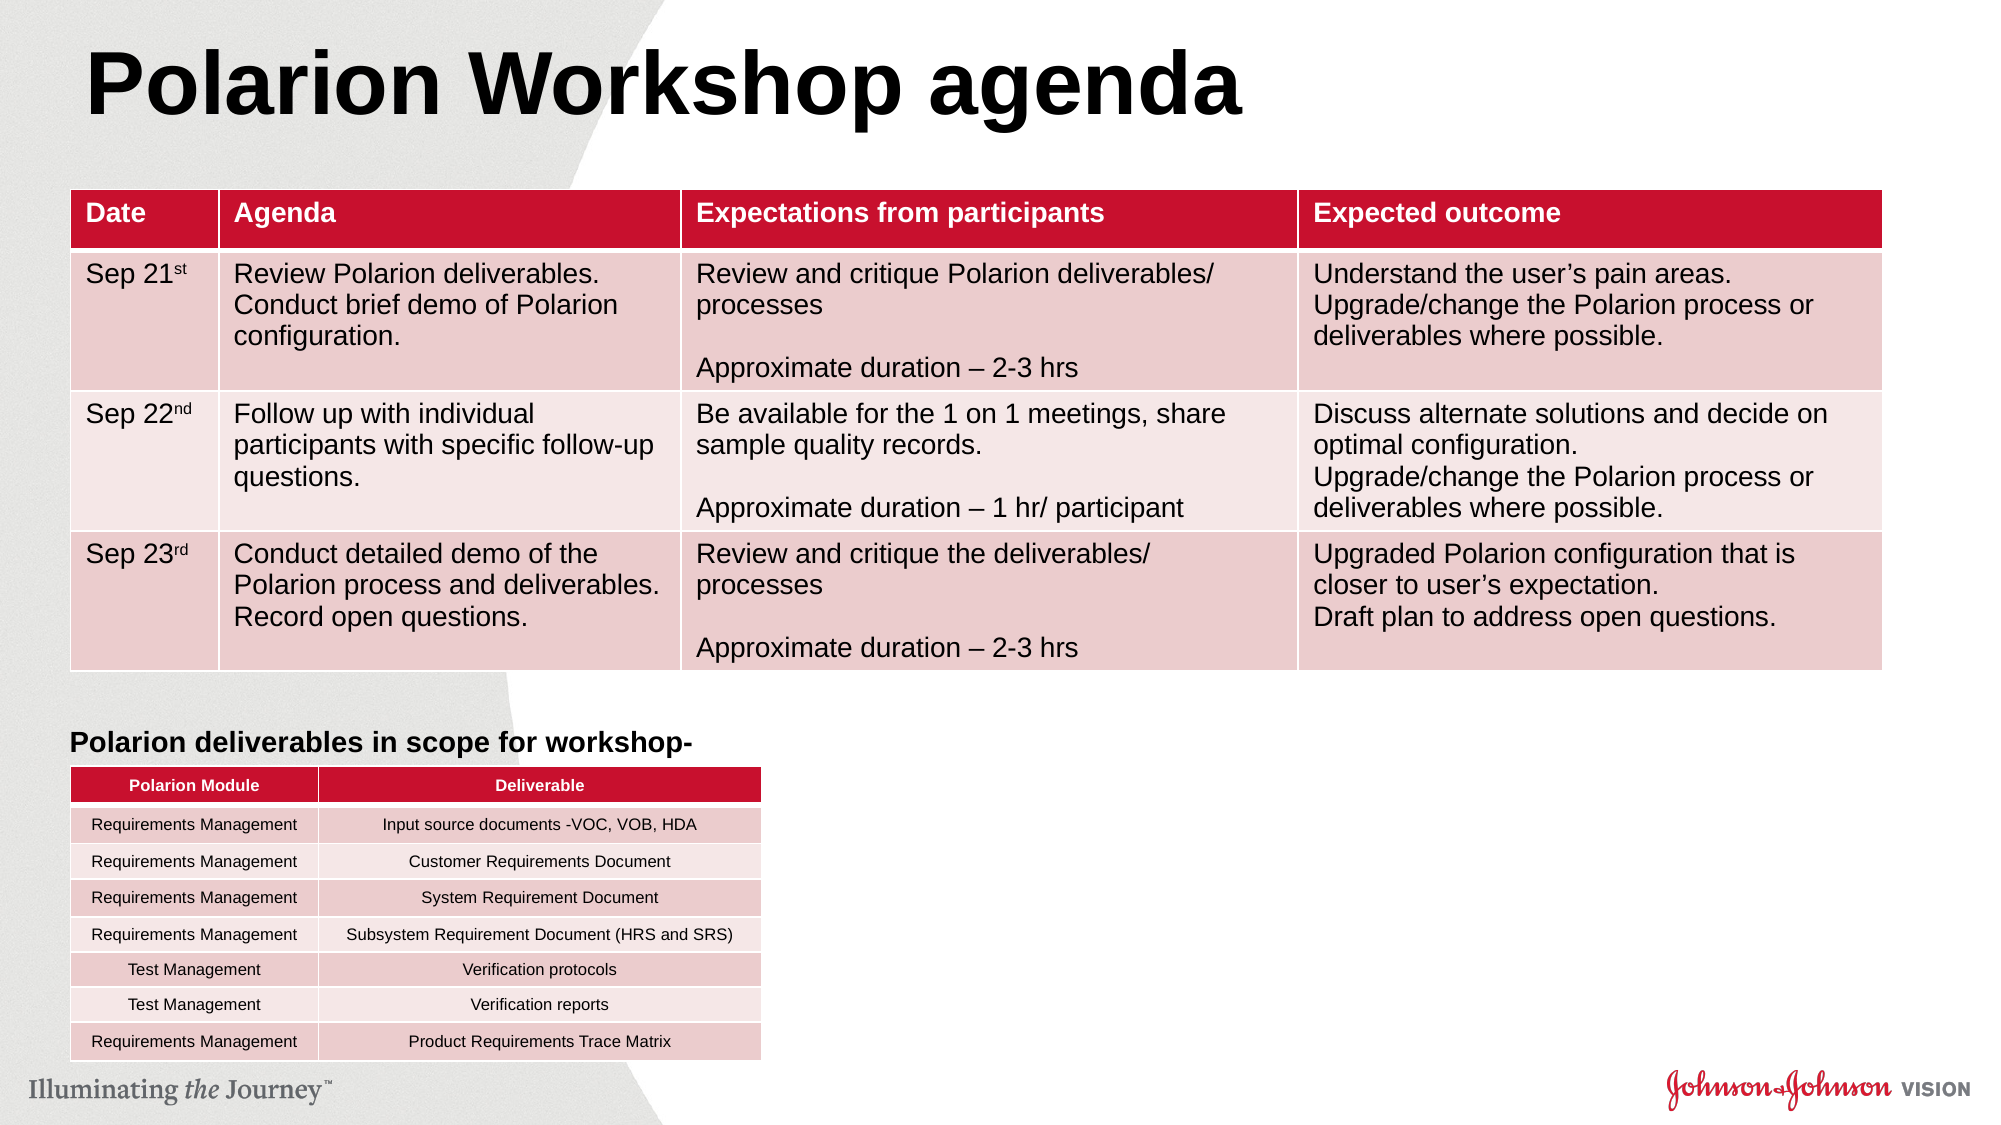

# Polarion Workshop agenda
| Date | Agenda | Expectations from participants | Expected outcome |
| --- | --- | --- | --- |
| Sep 21st | Review Polarion deliverables. Conduct brief demo of Polarion configuration. | Review and critique Polarion deliverables/ processes Approximate duration – 2-3 hrs | Understand the user’s pain areas. Upgrade/change the Polarion process or deliverables where possible. |
| Sep 22nd | Follow up with individual participants with specific follow-up questions. | Be available for the 1 on 1 meetings, share sample quality records. Approximate duration – 1 hr/ participant | Discuss alternate solutions and decide on optimal configuration. Upgrade/change the Polarion process or deliverables where possible. |
| Sep 23rd | Conduct detailed demo of the Polarion process and deliverables. Record open questions. | Review and critique the deliverables/ processes Approximate duration – 2-3 hrs | Upgraded Polarion configuration that is closer to user’s expectation. Draft plan to address open questions. |
Polarion deliverables in scope for workshop-
| Polarion Module | Deliverable |
| --- | --- |
| Requirements Management | Input source documents -VOC, VOB, HDA |
| Requirements Management | Customer Requirements Document |
| Requirements Management | System Requirement Document |
| Requirements Management | Subsystem Requirement Document (HRS and SRS) |
| Test Management | Verification protocols |
| Test Management | Verification reports |
| Requirements Management | Product Requirements Trace Matrix |